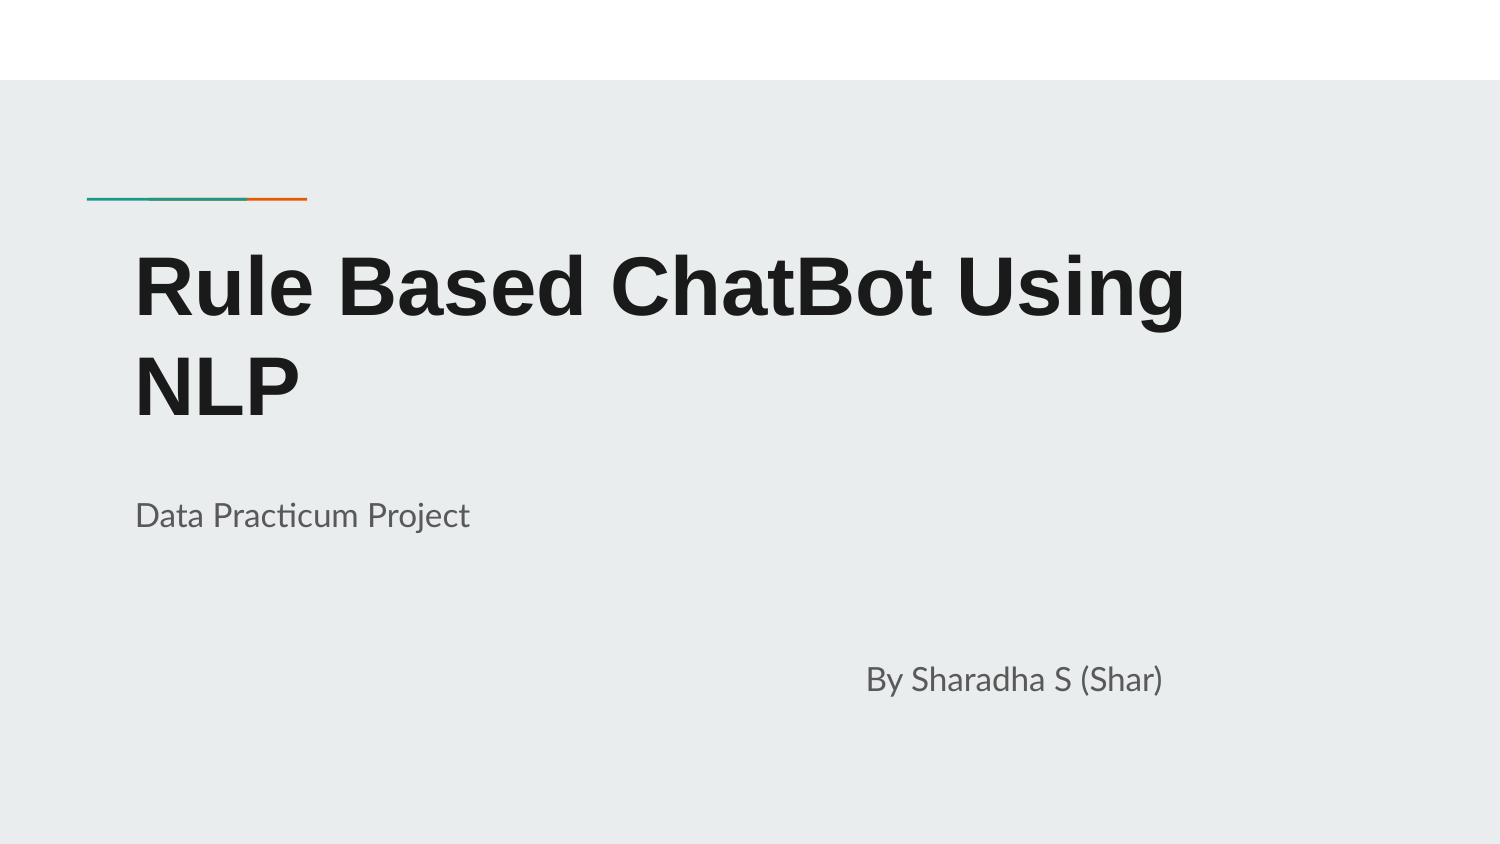

# Rule Based ChatBot Using NLP
Data Practicum Project
By Sharadha S (Shar)